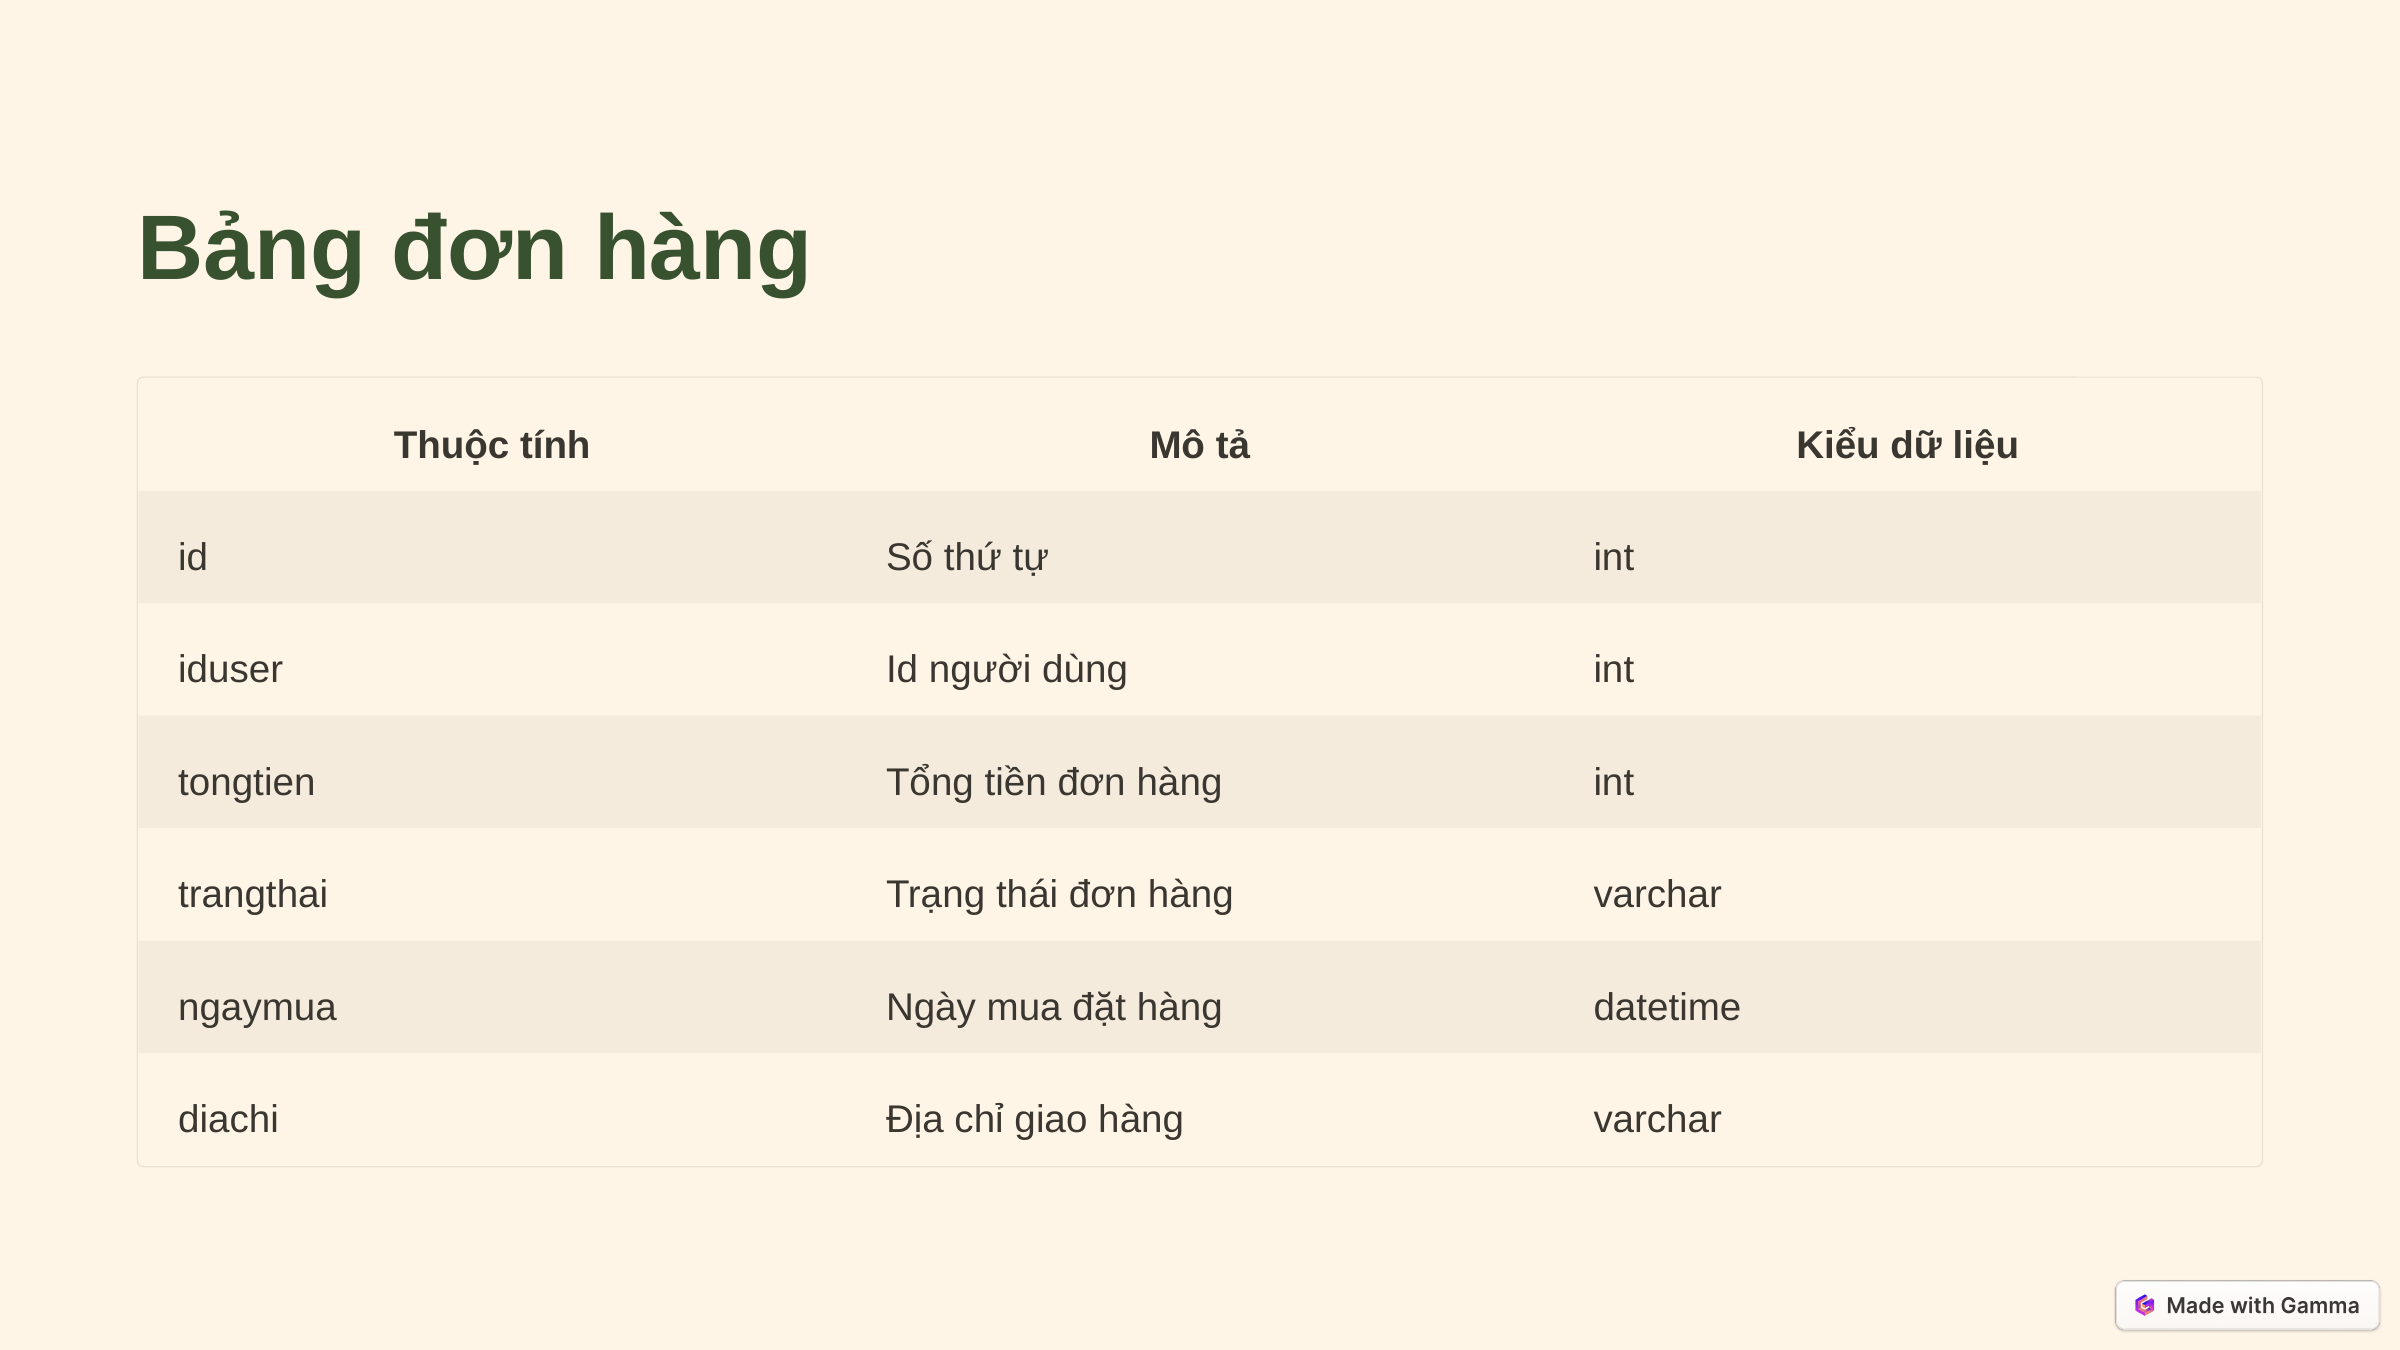

Bảng đơn hàng

Thuộc tính
Mô tả
Kiểu dữ liệu

id
Số thứ tự
int

iduser
Id người dùng
int

tongtien
Tổng tiền đơn hàng
int

trangthai
Trạng thái đơn hàng
varchar

ngaymua
Ngày mua đặt hàng
datetime

diachi
Địa chỉ giao hàng
varchar